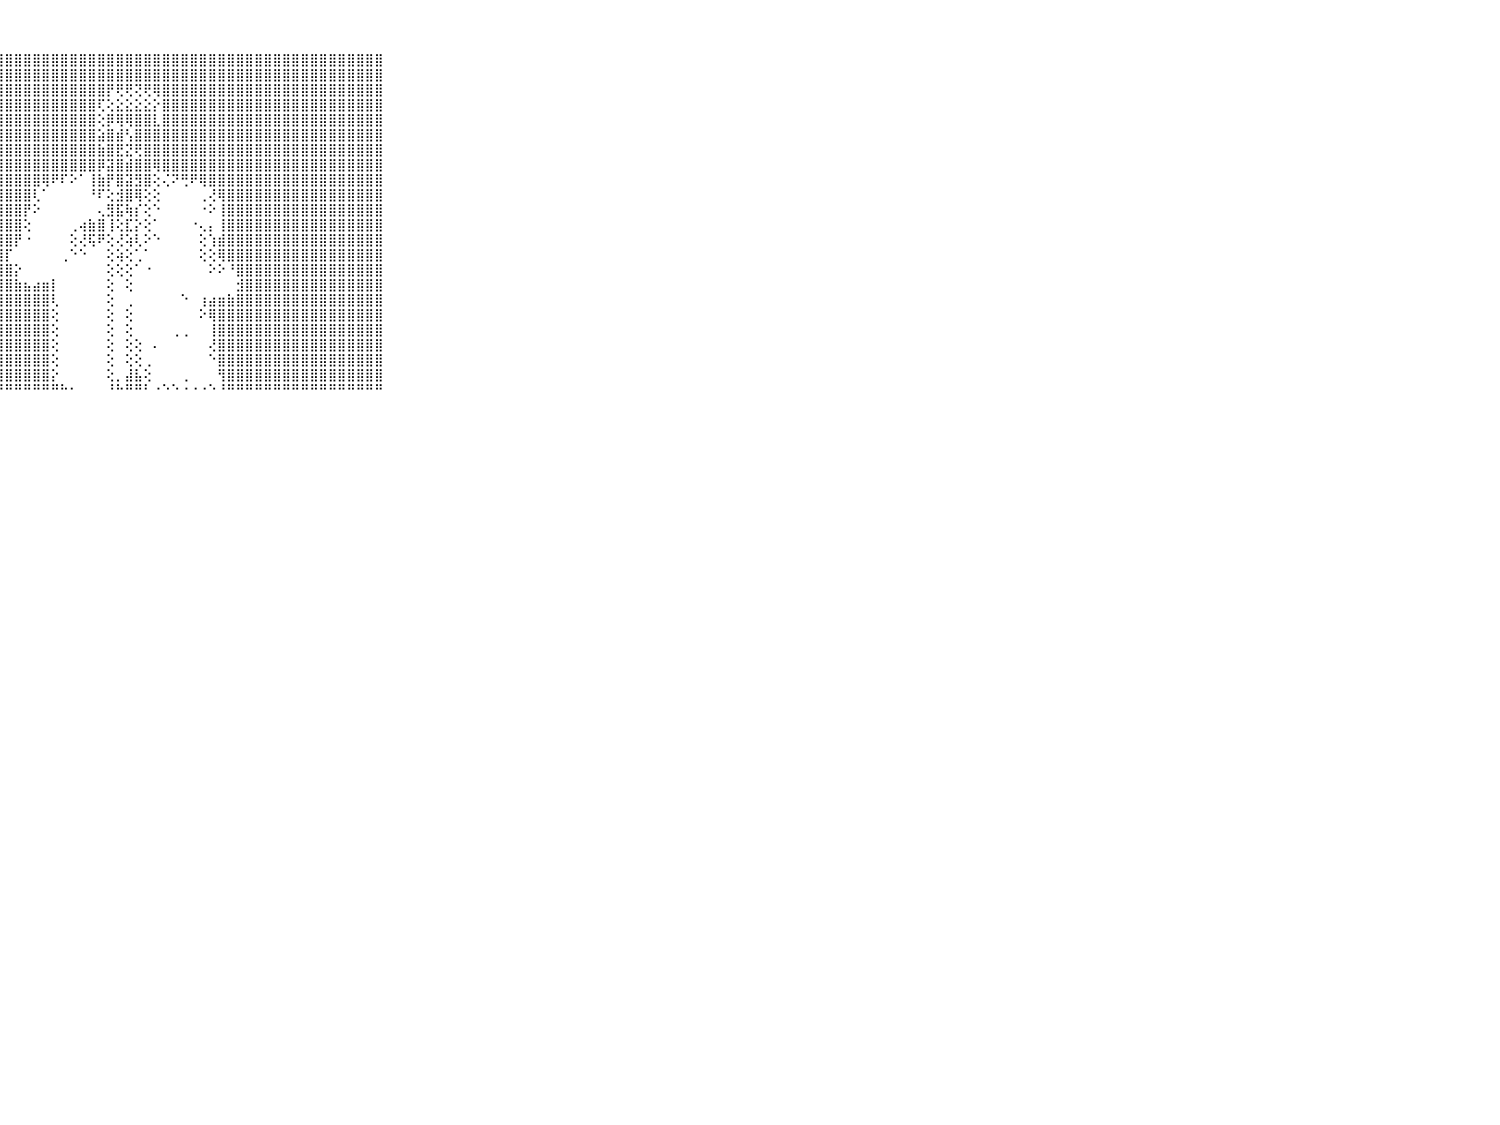

⠀⠀⠀⠀⠀⠀⠀⠀⠀⠀⠀⢻⣿⣿⣿⣿⣿⣿⣿⣿⣿⣿⣿⣿⣿⣿⣿⣿⣿⣿⣿⣿⣿⣿⣿⣿⣿⣿⣿⣿⣿⣿⣿⣿⣿⣿⣿⣿⣿⣿⣿⣿⣿⣿⣿⣿⣿⣿⣿⣿⣿⣿⣿⣿⣿⣿⣿⣿⣿⠀⠀⠀⠀⠀⠀⠀⠀⠀⠀⠀⠀
⠀⠀⠀⠀⠀⠀⠀⠀⠀⠀⠀⣸⣿⣿⣿⣿⣿⣿⣿⣿⣿⣿⣿⣿⣿⣿⣿⣿⣿⣿⣿⣿⣿⣿⣿⣿⣿⣿⣿⣿⣿⣿⣿⣿⣿⣿⣿⣿⣿⣿⣿⣿⣿⣿⣿⣿⣿⣿⣿⣿⣿⣿⣿⣿⣿⣿⣿⣿⣿⠀⠀⠀⠀⠀⠀⠀⠀⠀⠀⠀⠀
⠀⠀⠀⠀⠀⠀⠀⠀⠀⠀⠀⣿⣿⣿⣿⣿⣿⣿⣿⣿⣿⣿⣿⣿⣿⣿⣿⣿⣿⣿⣿⣿⣿⣿⣿⣿⣿⣿⣿⡟⢟⢟⢝⢟⢿⣿⣿⣿⣿⣿⣿⣿⣿⣿⣿⣿⣿⣿⣿⣿⣿⣿⣿⣿⣿⣿⣿⣿⣿⠀⠀⠀⠀⠀⠀⠀⠀⠀⠀⠀⠀
⠀⠀⠀⠀⠀⠀⠀⠀⠀⠀⠀⣿⣿⣿⣿⣿⣿⣿⣿⣿⣿⣿⣿⣿⣿⣿⣿⣿⣿⣿⣿⣿⣿⣿⣿⣿⣿⣿⢏⢕⣕⣕⣕⣕⡕⣿⣿⣿⣿⣿⣿⣿⣿⣿⣿⣿⣿⣿⣿⣿⣿⣿⣿⣿⣿⣿⣿⣿⣿⠀⠀⠀⠀⠀⠀⠀⠀⠀⠀⠀⠀
⠀⠀⠀⠀⠀⠀⠀⠀⠀⠀⠀⣿⣿⣿⣿⣿⣿⣿⣿⣿⣿⣿⣿⣿⣿⣿⣿⣿⣿⣿⣿⣿⣿⣿⣿⣿⣿⣿⢕⡿⢿⢿⣿⣿⣇⣿⣿⣿⣿⣿⣿⣿⣿⣿⣿⣿⣿⣿⣿⣿⣿⣿⣿⣿⣿⣿⣿⣿⣿⠀⠀⠀⠀⠀⠀⠀⠀⠀⠀⠀⠀
⠀⠀⠀⠀⠀⠀⠀⠀⠀⠀⠀⣿⣿⣿⣿⣿⣿⣿⣿⣿⣿⣿⣿⣿⣿⣿⣿⣿⣿⣿⣿⣿⣿⣿⣿⣿⣿⣿⣵⣿⣾⢣⣿⣿⣿⣿⣿⣿⣿⣿⣿⣿⣿⣿⣿⣿⣿⣿⣿⣿⣿⣿⣿⣿⣿⣿⣿⣿⣿⠀⠀⠀⠀⠀⠀⠀⠀⠀⠀⠀⠀
⠀⠀⠀⠀⠀⠀⠀⠀⠀⠀⠀⣿⣿⣿⣿⣿⣿⣿⣿⣿⣿⣿⣿⣿⣿⣿⣿⣿⣿⣿⣿⣿⣿⣿⣿⣿⣿⣿⣷⣿⣟⣝⢟⣿⣿⣿⣿⣿⣿⣿⣿⣿⣿⣿⣿⣿⣿⣿⣿⣿⣿⣿⣿⣿⣿⣿⣿⣿⣿⠀⠀⠀⠀⠀⠀⠀⠀⠀⠀⠀⠀
⠀⠀⠀⠀⠀⠀⠀⠀⠀⠀⠀⣿⣿⣿⣿⣿⣿⣿⣿⣿⣿⣿⣿⣿⣿⣿⣿⣿⣿⣿⣿⣿⣿⣿⣿⣿⣿⣿⡿⣽⣿⣾⣿⣿⢿⣿⣿⣿⣿⣿⣿⣿⣿⣿⣿⣿⣿⣿⣿⣿⣿⣿⣿⣿⣿⣿⣿⣿⣿⠀⠀⠀⠀⠀⠀⠀⠀⠀⠀⠀⠀
⠀⠀⠀⠀⠀⠀⠀⠀⠀⠀⠀⣿⣿⣿⣿⣿⣿⣿⣿⣿⣿⣿⣿⣿⣿⣿⣿⣿⣿⣿⣿⣿⢿⠟⠏⠕⠁⢸⣷⡟⣿⣽⣻⣿⢕⢌⠝⢛⠟⢿⣿⣿⣿⣿⣿⣿⣿⣿⣿⣿⣿⣿⣿⣿⣿⣿⣿⣿⣿⠀⠀⠀⠀⠀⠀⠀⠀⠀⠀⠀⠀
⠀⠀⠀⠀⠀⠀⠀⠀⠀⠀⠀⣿⣿⣿⣿⣿⣿⣿⣿⣿⣿⣿⣿⣿⣿⣿⣿⣿⣿⣿⣿⢇⠁⠀⠀⠀⠀⠘⠏⢕⣺⣿⢿⢕⢕⠀⠀⠀⠀⢀⢜⢿⣿⣿⣿⣿⣿⣿⣿⣿⣿⣿⣿⣿⣿⣿⣿⣿⣿⠀⠀⠀⠀⠀⠀⠀⠀⠀⠀⠀⠀
⠀⠀⠀⠀⠀⠀⠀⠀⠀⠀⠀⣿⣿⣿⣿⣿⣿⣿⣿⣿⣿⣿⣿⣿⣿⣿⣿⣿⣿⣿⡟⠕⠀⠀⠀⠀⠀⠀⢄⣻⣯⢷⡎⢕⠑⠀⠀⠀⠀⠐⠕⢸⣿⣿⣿⣿⣿⣿⣿⣿⣿⣿⣿⣿⣿⣿⣿⣿⣿⠀⠀⠀⠀⠀⠀⠀⠀⠀⠀⠀⠀
⠀⠀⠀⠀⠀⠀⠀⠀⠀⠀⠀⣿⣿⣿⣿⣿⣿⣿⣿⣿⣿⣿⣿⣿⣿⣿⣿⣿⣿⣿⢕⠀⠀⠀⠀⢀⢴⣷⣿⢸⢕⣏⡕⢕⠁⠀⠀⠀⠐⢄⡄⢸⣿⣿⣿⣿⣿⣿⣿⣿⣿⣿⣿⣿⣿⣿⣿⣿⣿⠀⠀⠀⠀⠀⠀⠀⠀⠀⠀⠀⠀
⠀⠀⠀⠀⠀⠀⠀⠀⠀⠀⠀⣿⣿⣿⣿⣿⣿⣿⣿⣿⣿⣿⣿⣿⣿⣿⣿⣿⣿⡟⠐⠀⠀⠀⠀⢕⢜⢯⠟⢕⢜⢵⢇⠕⠑⠀⠀⠀⠀⢕⢱⣾⣿⣿⣿⣿⣿⣿⣿⣿⣿⣿⣿⣿⣿⣿⣿⣿⣿⠀⠀⠀⠀⠀⠀⠀⠀⠀⠀⠀⠀
⠀⠀⠀⠀⠀⠀⠀⠀⠀⠀⠀⣿⣿⣿⣿⣿⣿⣿⣿⣿⣿⣿⣿⣿⣿⣿⣿⣿⡏⠀⠀⠀⠀⠀⢀⠑⠑⠀⠀⢕⢵⢕⢁⠁⠀⠀⠀⠀⠀⢕⢕⢿⣿⣿⣿⣿⣿⣿⣿⣿⣿⣿⣿⣿⣿⣿⣿⣿⣿⠀⠀⠀⠀⠀⠀⠀⠀⠀⠀⠀⠀
⠀⠀⠀⠀⠀⠀⠀⠀⠀⠀⠀⣿⣿⣿⣿⣿⣿⣿⣿⣿⣿⣿⣿⣿⣿⣿⣿⣿⣿⡕⠀⠀⠀⠀⠀⠀⠀⠀⠀⢕⢕⢕⠁⠐⠀⠀⠀⠀⠀⠀⠕⠕⠘⣿⣿⣿⣿⣿⣿⣿⣿⣿⣿⣿⣿⣿⣿⣿⣿⠀⠀⠀⠀⠀⠀⠀⠀⠀⠀⠀⠀
⠀⠀⠀⠀⠀⠀⠀⠀⠀⠀⠀⣿⣿⣿⣿⣿⣿⣿⣿⣿⣿⣿⣿⣿⣿⣿⣿⣿⣿⣷⣦⣴⣶⡇⠀⠀⠀⠀⠀⢕⠀⢕⠀⠀⠀⠀⠀⠀⠀⠀⠀⠀⠀⣺⣿⣿⣿⣿⣿⣿⣿⣿⣿⣿⣿⣿⣿⣿⣿⠀⠀⠀⠀⠀⠀⠀⠀⠀⠀⠀⠀
⠀⠀⠀⠀⠀⠀⠀⠀⠀⠀⠀⣿⣿⣿⣿⣿⣿⣿⣿⣿⣿⣿⣿⣿⣿⣿⣿⣿⣿⣿⣿⣿⣿⢇⠀⠀⠀⠀⠀⢕⠀⢀⠀⠀⠀⠀⠀⠑⠀⢰⣴⣶⣷⣿⣿⣿⣿⣿⣿⣿⣿⣿⣿⣿⣿⣿⣿⣿⣿⠀⠀⠀⠀⠀⠀⠀⠀⠀⠀⠀⠀
⠀⠀⠀⠀⠀⠀⠀⠀⠀⠀⠀⣿⣿⣿⣿⣿⣿⣿⣿⣿⣿⣿⣿⣿⣿⣿⣿⣿⣿⣿⣿⣿⣿⢕⠀⠀⠀⠀⠀⢕⠀⢕⠀⠀⠀⠀⠀⠀⠀⠕⢿⣿⣿⣿⣿⣿⣿⣿⣿⣿⣿⣿⣿⣿⣿⣿⣿⣿⣿⠀⠀⠀⠀⠀⠀⠀⠀⠀⠀⠀⠀
⠀⠀⠀⠀⠀⠀⠀⠀⠀⠀⠀⣿⣿⣿⣿⣿⣿⣿⣿⣿⣿⣿⣿⣿⣿⣿⣿⣿⣿⣿⣿⣿⣿⢕⠀⠀⠀⠀⠀⢕⠀⢕⠀⠀⠀⠀⢀⢀⠀⠀⢸⣿⣿⣿⣿⣿⣿⣿⣿⣿⣿⣿⣿⣿⣿⣿⣿⣿⣿⠀⠀⠀⠀⠀⠀⠀⠀⠀⠀⠀⠀
⠀⠀⠀⠀⠀⠀⠀⠀⠀⠀⠀⣿⣿⣿⣿⣿⣿⣿⣿⣿⣿⣿⣿⣿⣿⣿⣿⣿⣿⣿⣿⣿⣿⢕⠀⠀⠀⠀⠀⢕⠀⢕⢕⠀⠄⠀⠀⠀⠀⠀⢜⣿⣿⣿⣿⣿⣿⣿⣿⣿⣿⣿⣿⣿⣿⣿⣿⣿⣿⠀⠀⠀⠀⠀⠀⠀⠀⠀⠀⠀⠀
⠀⠀⠀⠀⠀⠀⠀⠀⠀⠀⠀⣿⣿⣿⣿⣿⣿⣿⣿⣿⣿⣿⣿⣿⣿⣿⣿⣿⣿⣿⣿⣿⣿⢕⠀⠀⠀⠀⠀⢕⠀⢕⢕⢀⠀⠀⠀⠀⠀⠀⠑⣿⣿⣿⣿⣿⣿⣿⣿⣿⣿⣿⣿⣿⣿⣿⣿⣿⣿⠀⠀⠀⠀⠀⠀⠀⠀⠀⠀⠀⠀
⠀⠀⠀⠀⠀⠀⠀⠀⠀⠀⠀⣿⣿⣿⣿⣿⣿⣿⣿⣿⣿⣿⣿⣿⣿⣿⣿⣿⣿⣿⣿⣿⣿⡕⠀⠀⠀⠀⠀⢕⡀⣼⣧⢕⠀⠀⠀⢀⠀⠀⠀⢻⣿⣿⣿⣿⣿⣿⣿⣿⣿⣿⣿⣿⣿⣿⣿⣿⣿⠀⠀⠀⠀⠀⠀⠀⠀⠀⠀⠀⠀
⠀⠀⠀⠀⠀⠀⠀⠀⠀⠀⠀⠛⠛⠛⠛⠛⠛⠛⠛⠛⠛⠛⠛⠛⠛⠛⠛⠛⠛⠛⠛⠛⠛⠛⠓⠂⠀⠀⠀⠘⠓⠛⠛⠃⠐⠑⠑⠐⠐⠐⠑⠘⠛⠛⠛⠛⠛⠛⠛⠛⠛⠛⠛⠛⠛⠛⠛⠛⠛⠀⠀⠀⠀⠀⠀⠀⠀⠀⠀⠀⠀